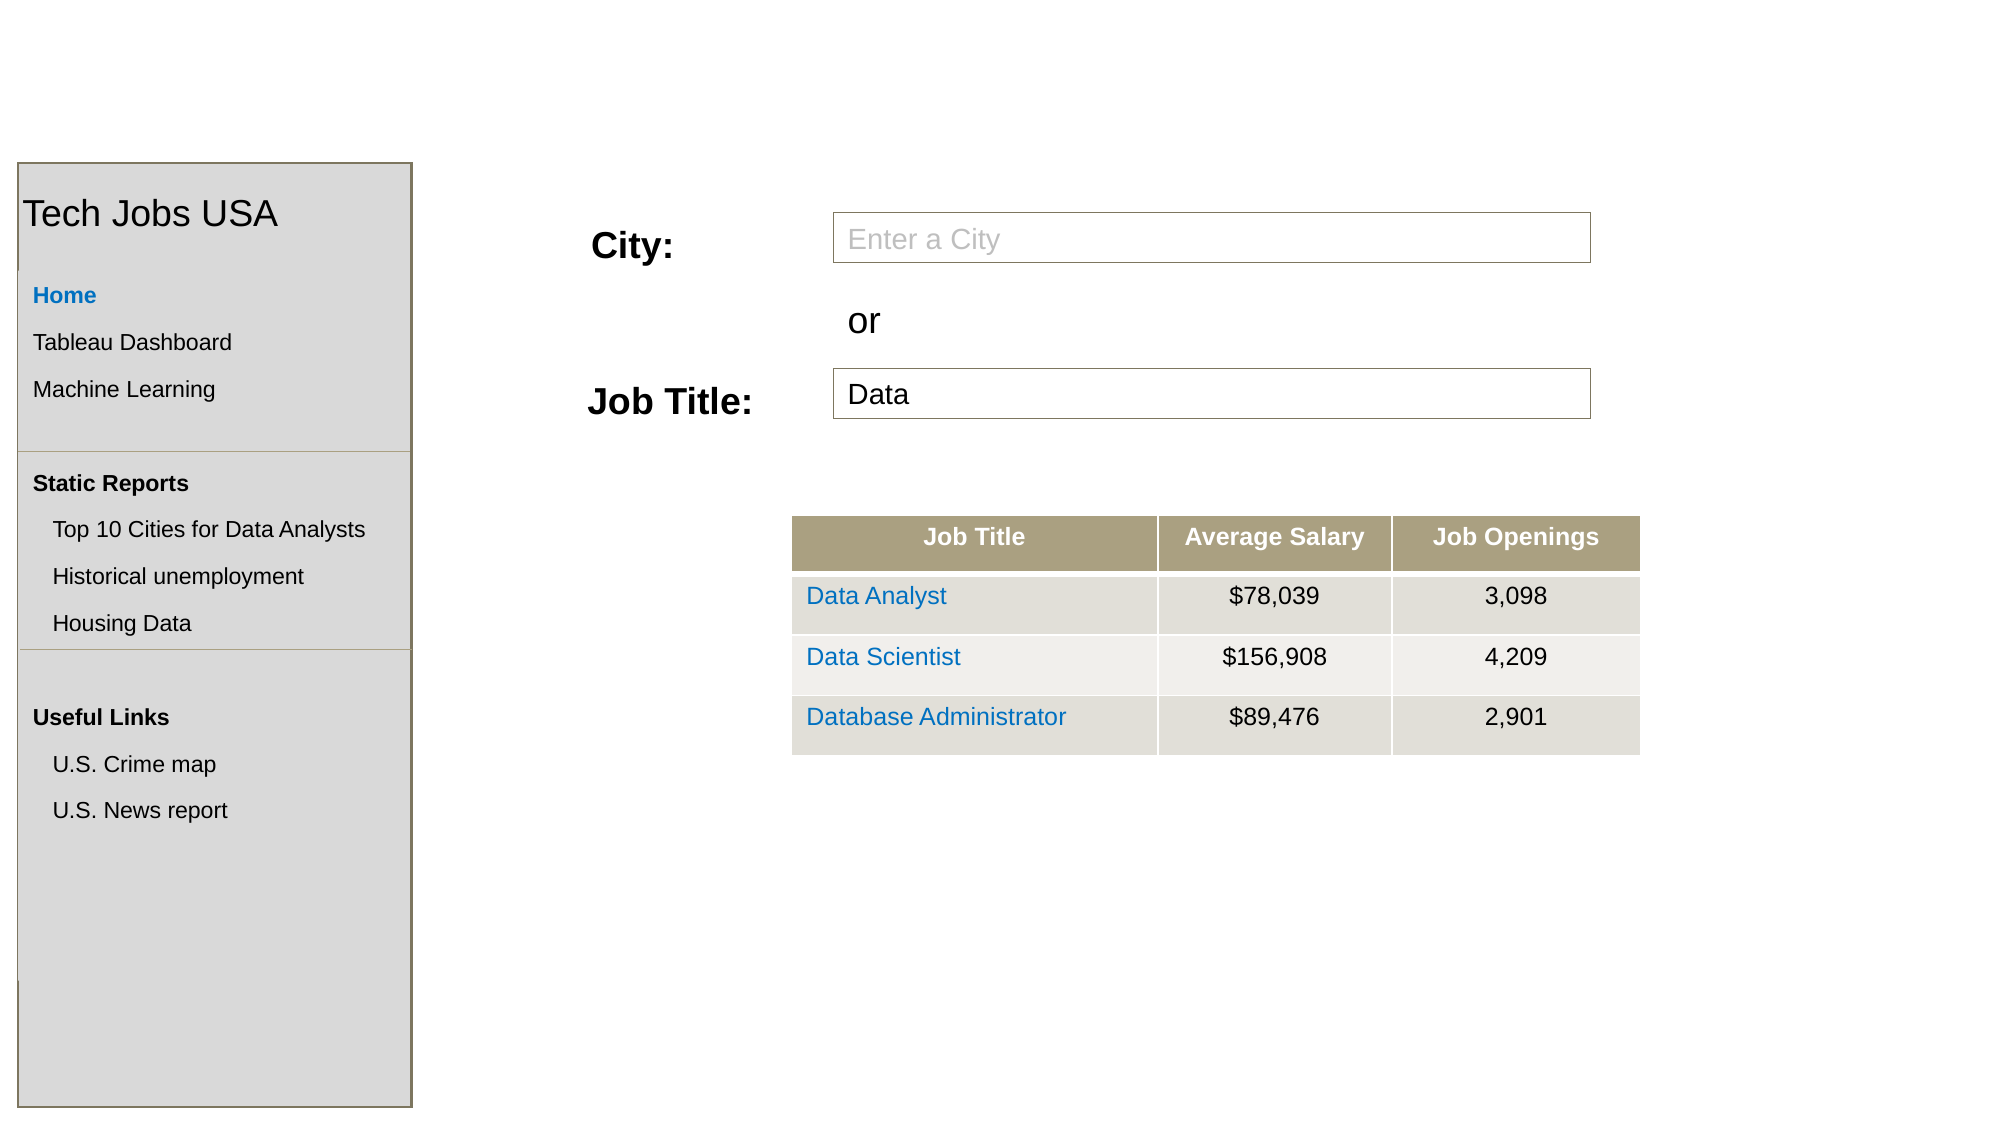

Tech Jobs USA
Enter a City
City:
Home
Tableau Dashboard
Machine Learning

Static Reports
   Top 10 Cities for Data Analysts
   Historical unemployment
   Housing Data

Useful Links
   U.S. Crime map
   U.S. News report

or
Data
Job Title:
| Job Title | Average Salary | Job Openings |
| --- | --- | --- |
| Data Analyst | $78,039 | 3,098 |
| Data Scientist | $156,908 | 4,209 |
| Database Administrator | $89,476 | 2,901 |